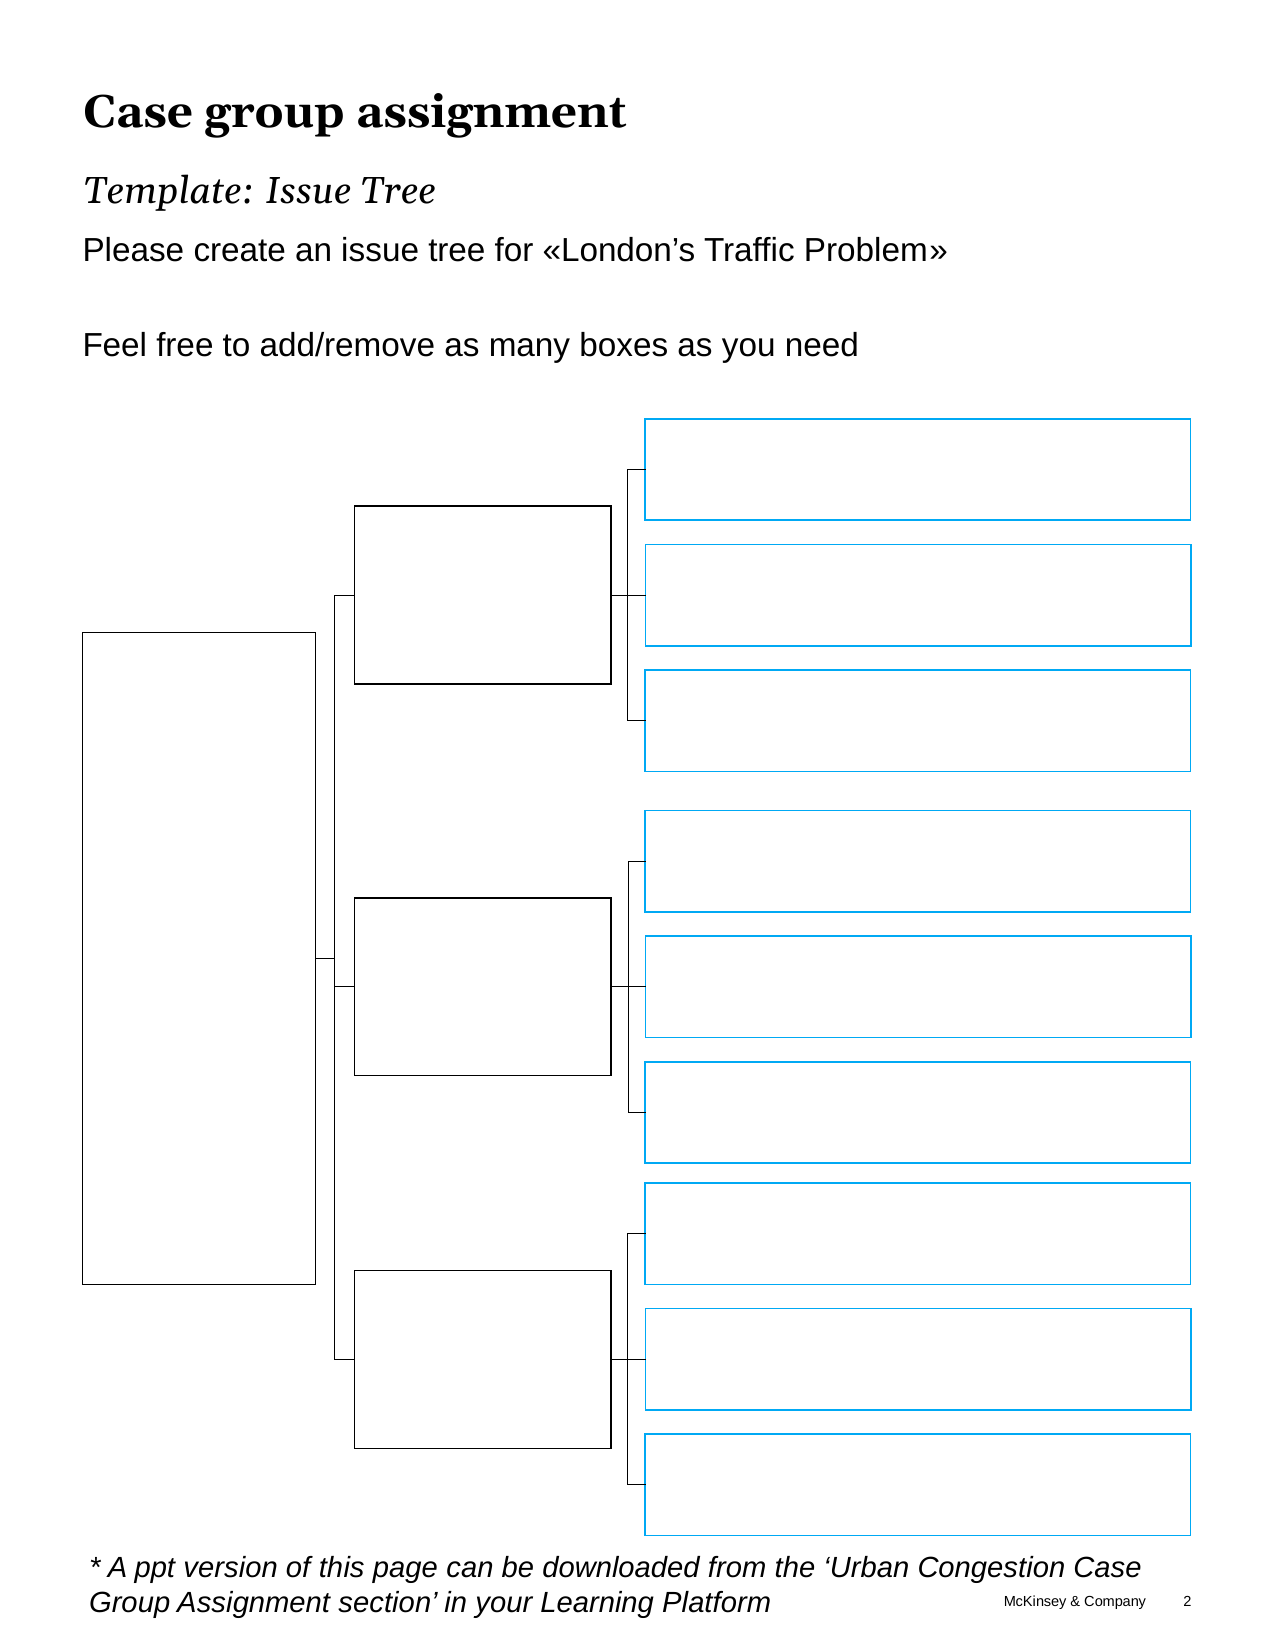

# Case group assignment
Template: Issue Tree
Please create an issue tree for «London’s Traffic Problem»

Feel free to add/remove as many boxes as you need

* A ppt version of this page can be downloaded from the ‘Urban Congestion Case Group Assignment section’ in your Learning Platform